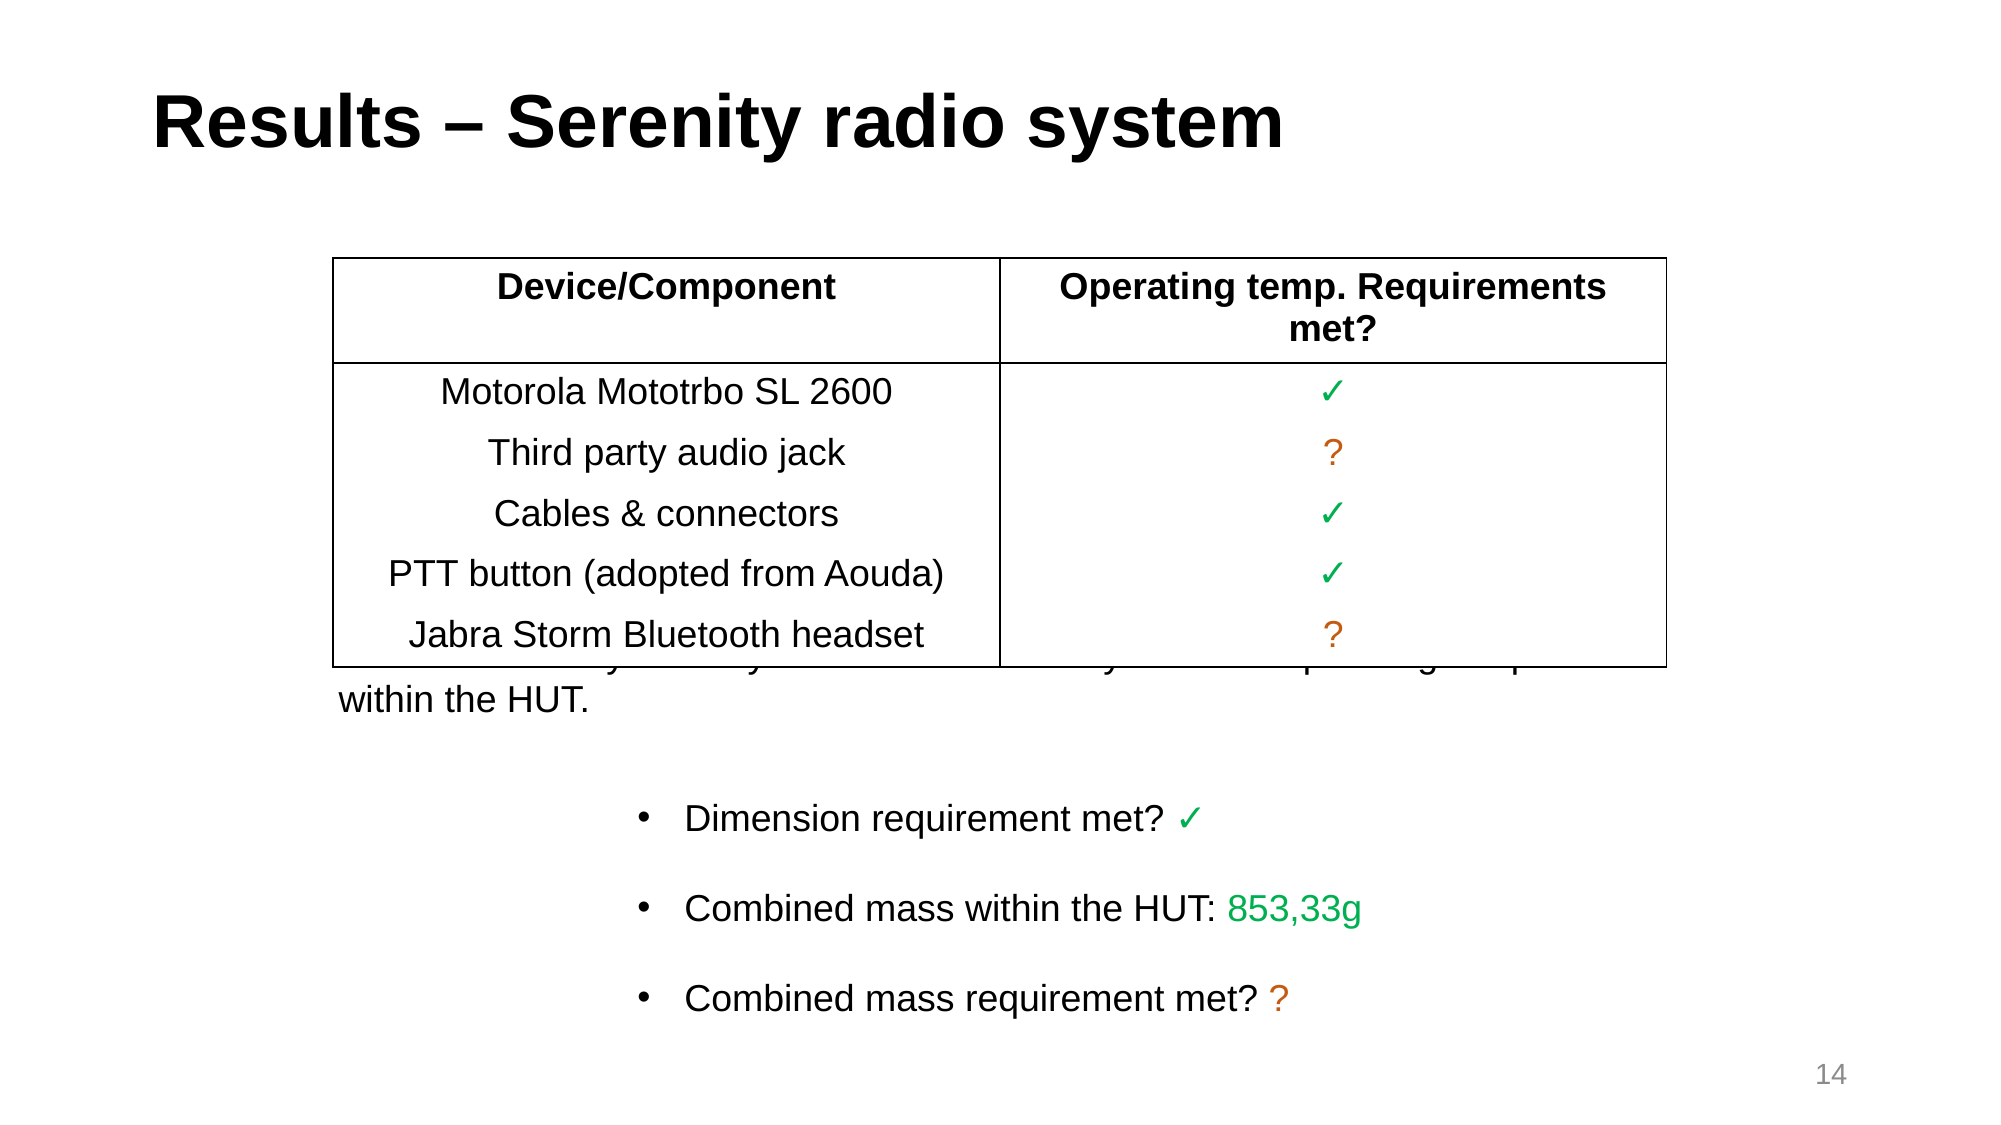

# Results – Serenity radio system
| Device/Component | Operating temp. Requirements met? |
| --- | --- |
| Motorola Mototrbo SL 2600 | ✓ |
| Third party audio jack | ? |
| Cables & connectors | ✓ |
| PTT button (adopted from Aouda) | ✓ |
| Jabra Storm Bluetooth headset | ? |
Table 2: Serenity radio system version 1. Analysis of the operating temperature
within the HUT.
Dimension requirement met? ✓

Combined mass within the HUT: 853,33g

Combined mass requirement met? ?
14